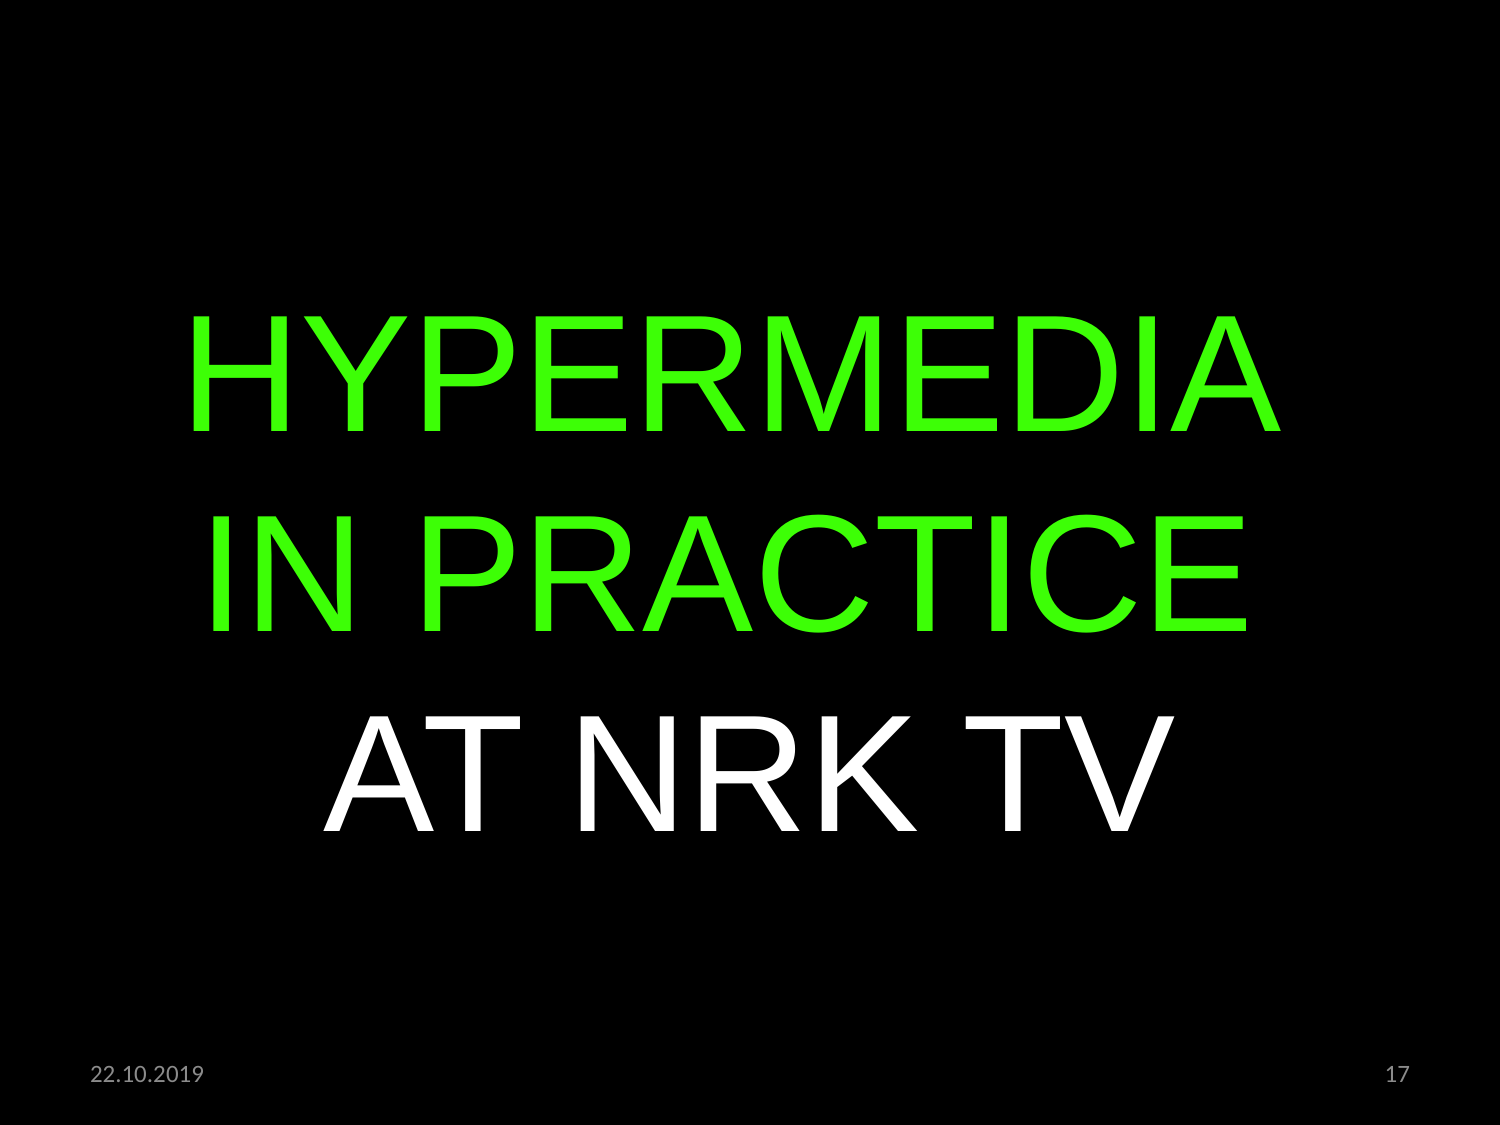

HYPERMEDIA
IN PRACTICE
AT NRK TV
22.10.2019
17